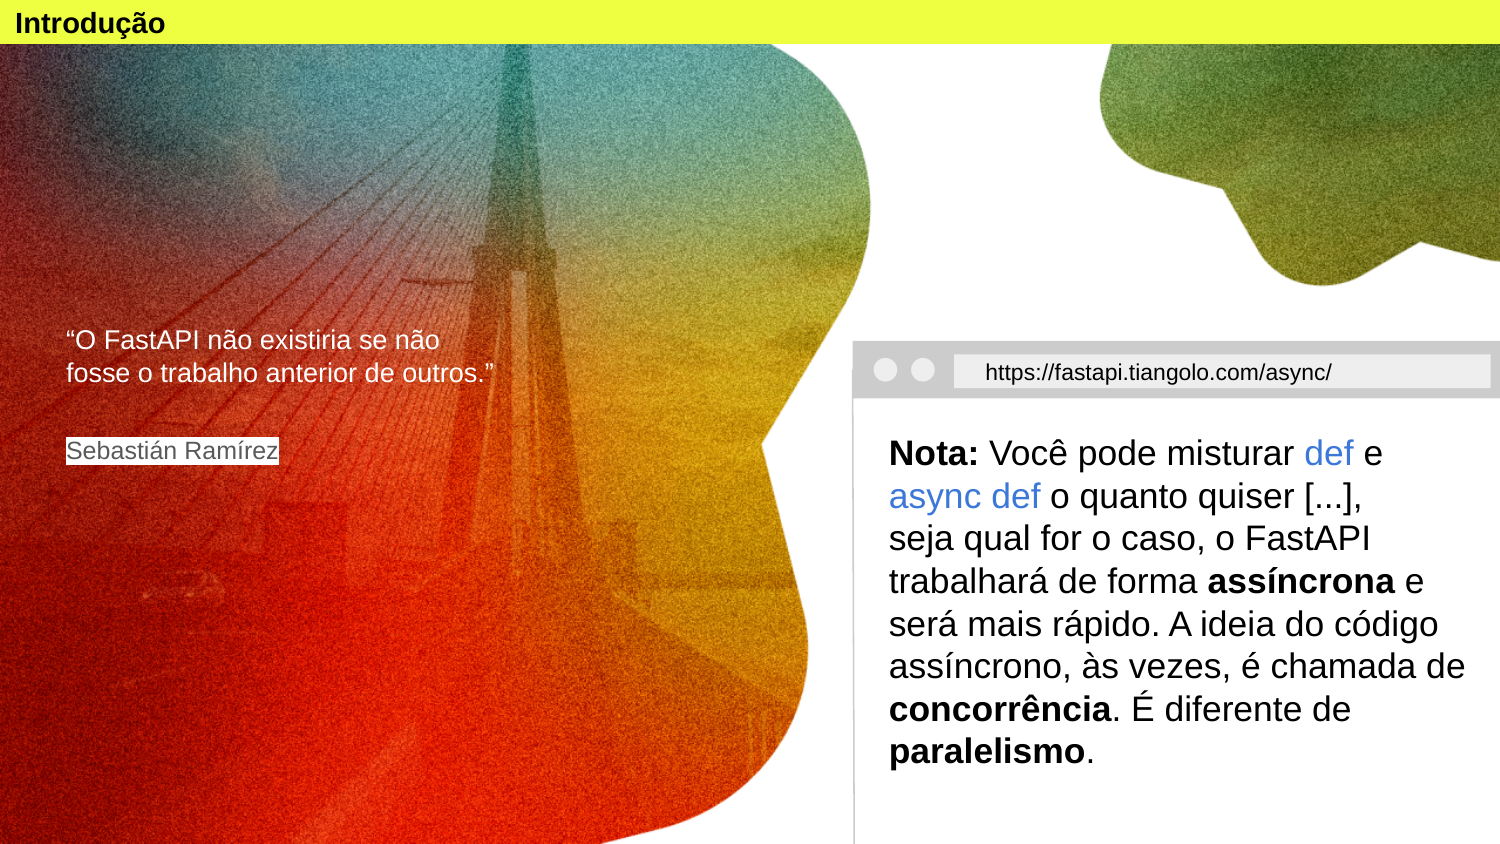

Introdução
# “O FastAPI não existiria se não fosse o trabalho anterior de outros.”

https://fastapi.tiangolo.com/async/

Sebastián Ramírez
Nota: Você pode misturar def e async def o quanto quiser [...],
seja qual for o caso, o FastAPI trabalhará de forma assíncrona e será mais rápido. A ideia do código assíncrono, às vezes, é chamada de concorrência. É diferente de paralelismo.